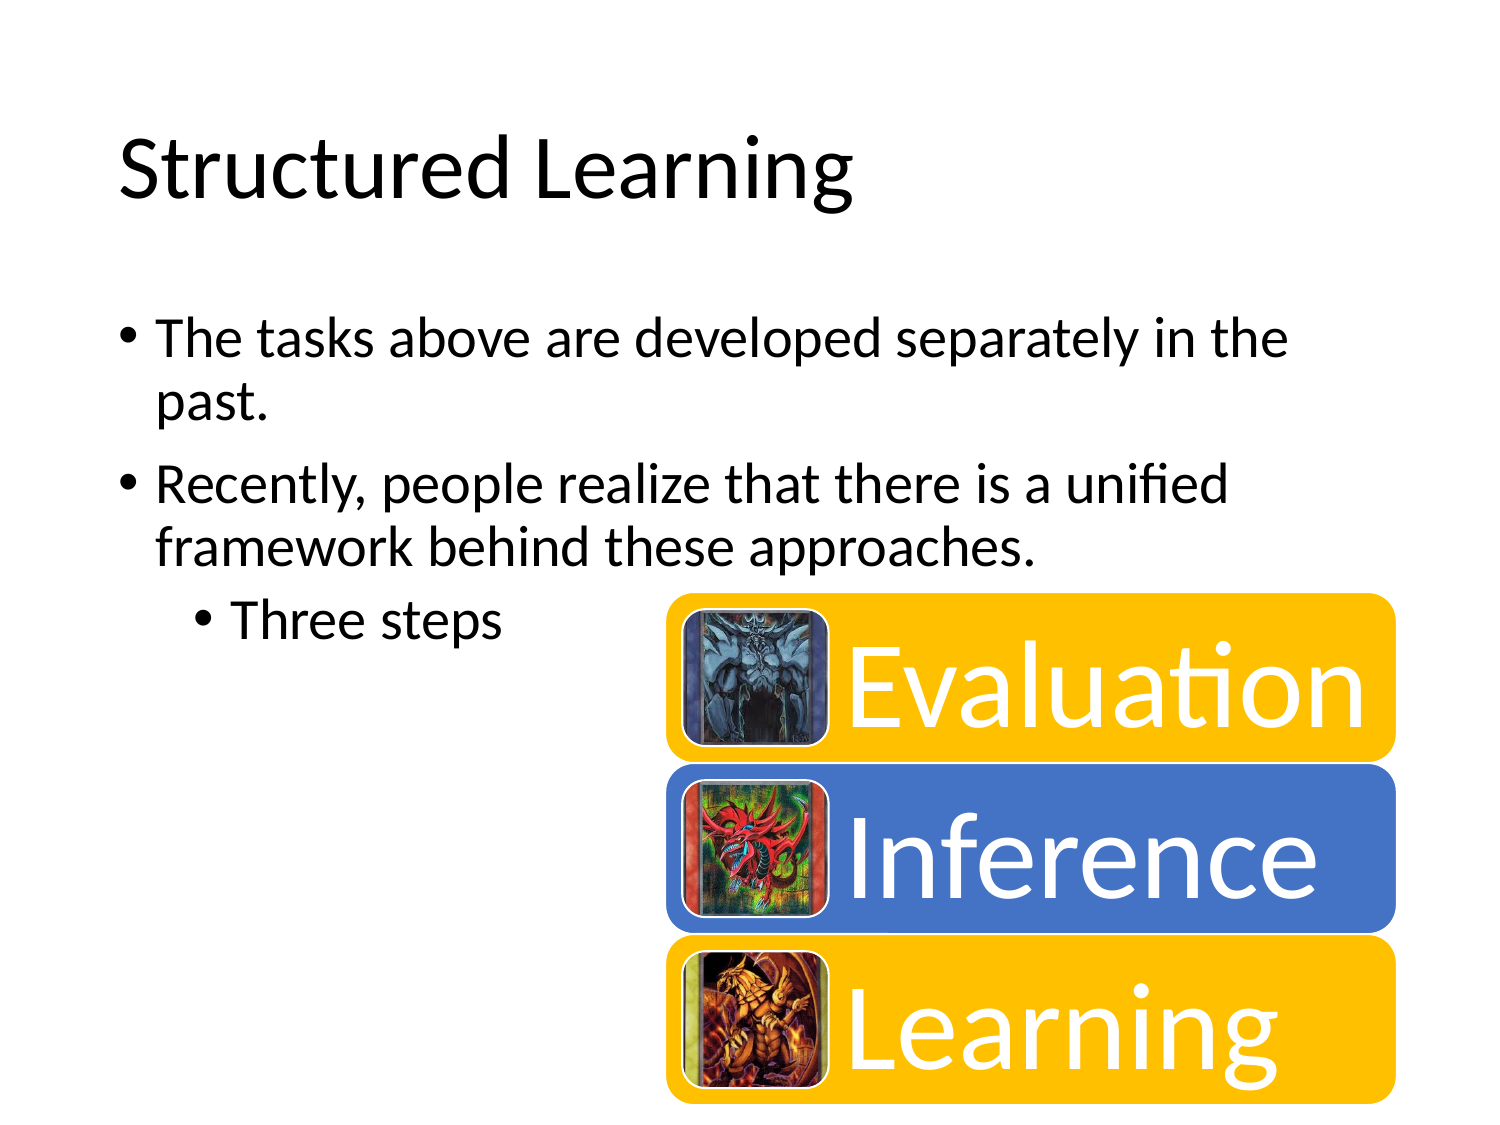

# Structured Learning
The tasks above are developed separately in the past.
Recently, people realize that there is a unified framework behind these approaches.
Three steps
Evaluation
Inference
Learning